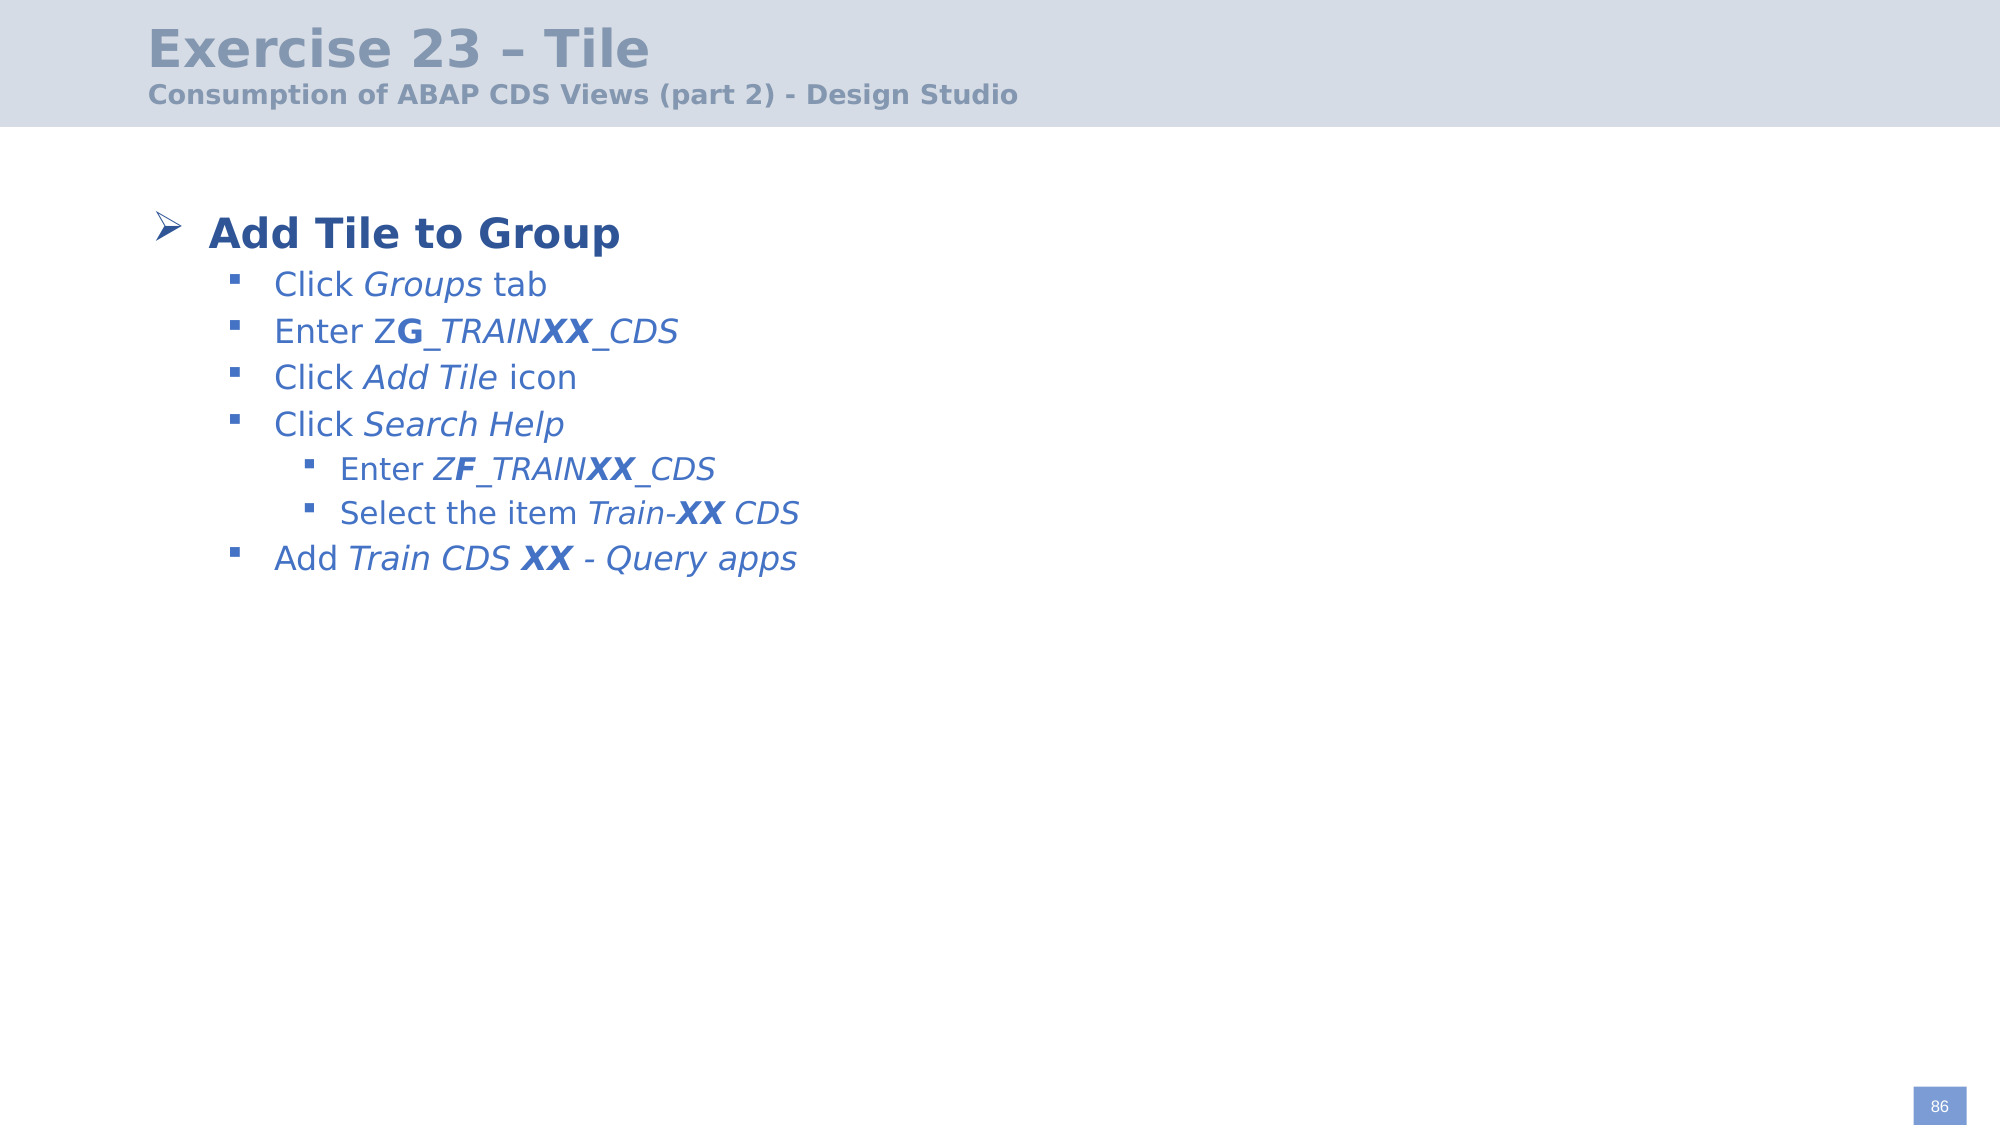

# Exercise 23 – Tile Consumption of ABAP CDS Views (part 2) - Design Studio
Add Tile to Group
Click Groups tab
Enter ZG_TRAINXX_CDS
Click Add Tile icon
Click Search Help
Enter ZF_TRAINXX_CDS
Select the item Train-XX CDS
Add Train CDS XX - Query apps